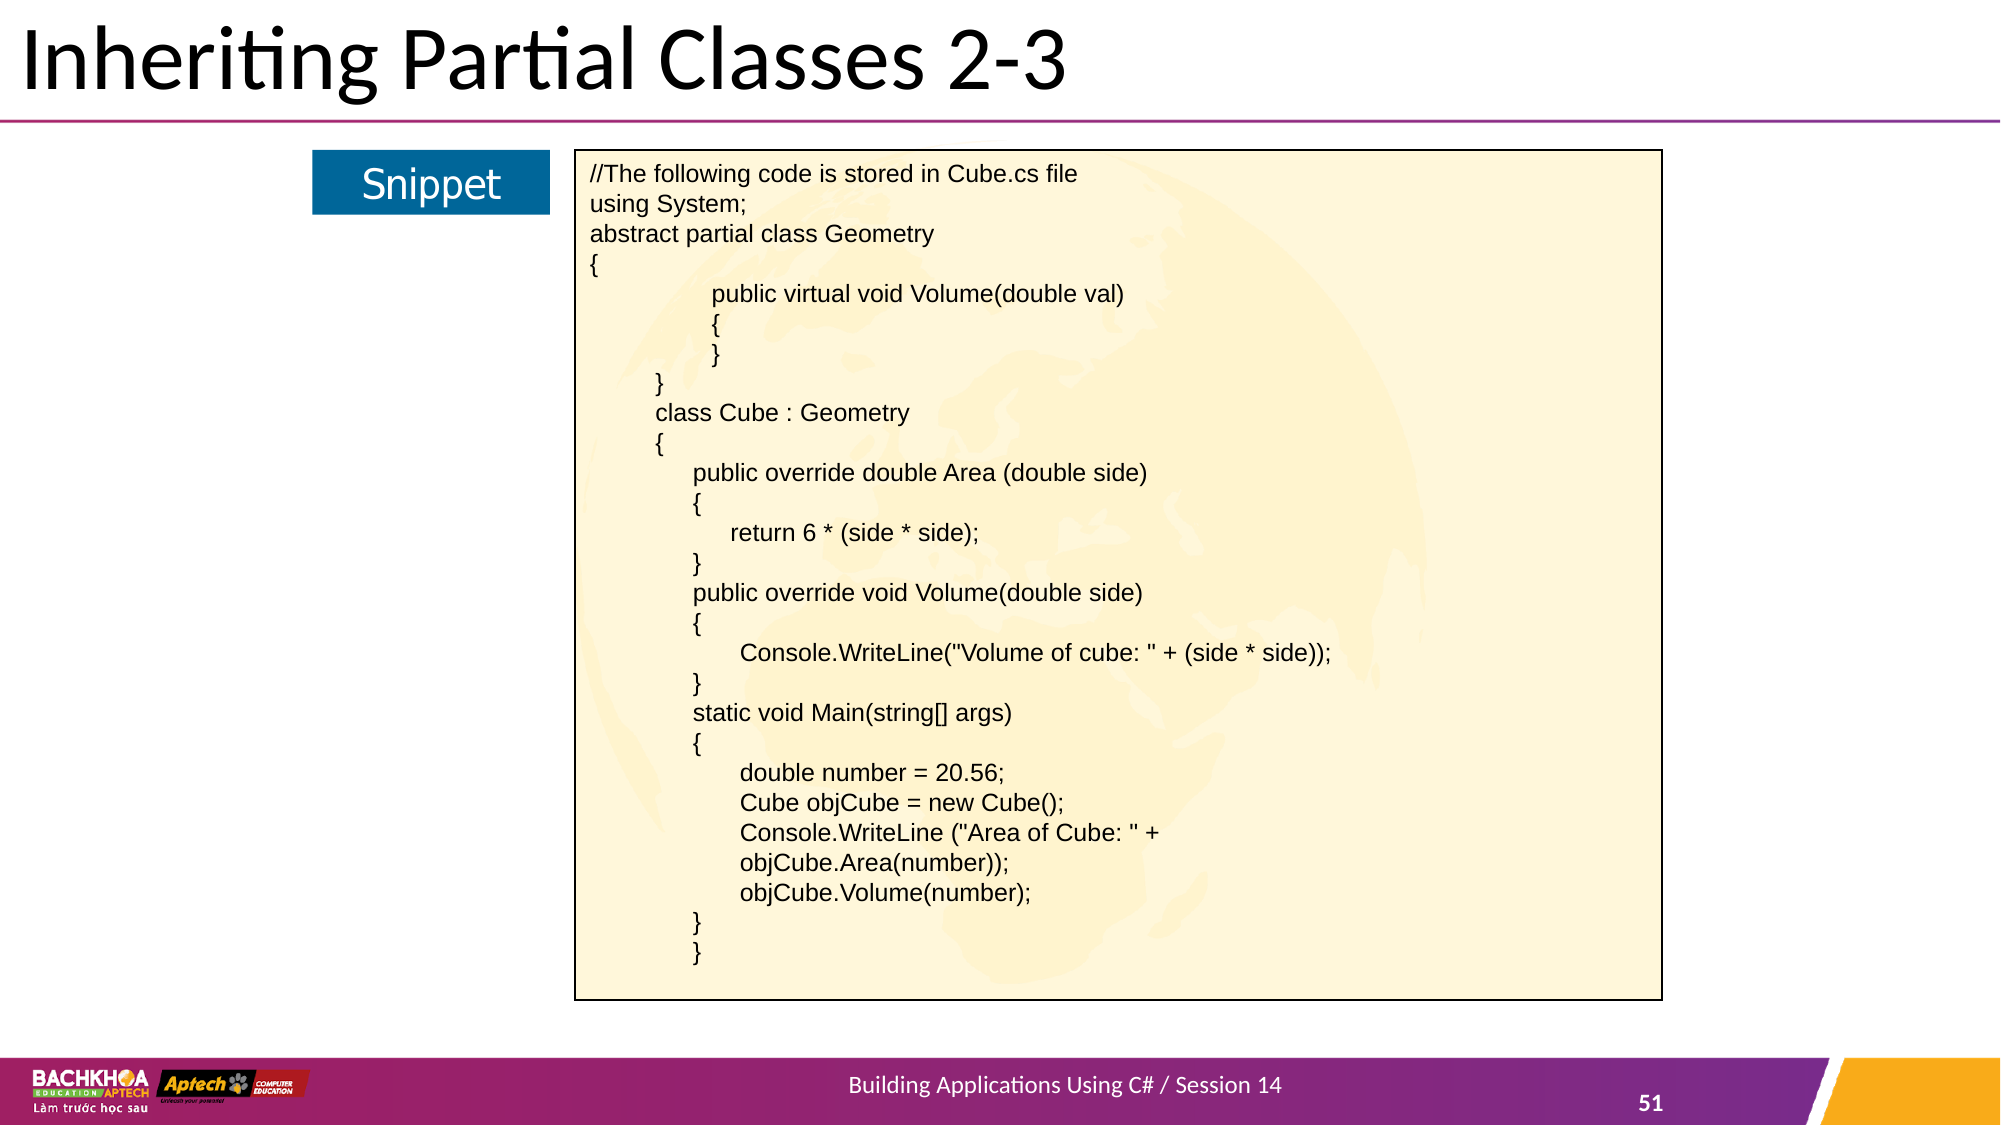

# Inheriting Partial Classes 2-3
//The following code is stored in Cube.cs file
using System;
abstract partial class Geometry
{
public virtual void Volume(double val)
{
}
}
class Cube : Geometry
{
public override double Area (double side)
{
return 6 * (side * side);
}
public override void Volume(double side)
{
Console.WriteLine("Volume of cube: " + (side * side));
}
static void Main(string[] args)
{
double number = 20.56;
Cube objCube = new Cube();
Console.WriteLine ("Area of Cube: " +
objCube.Area(number));
objCube.Volume(number);
}
}
Snippet
Building Applications Using C# / Session 14
51